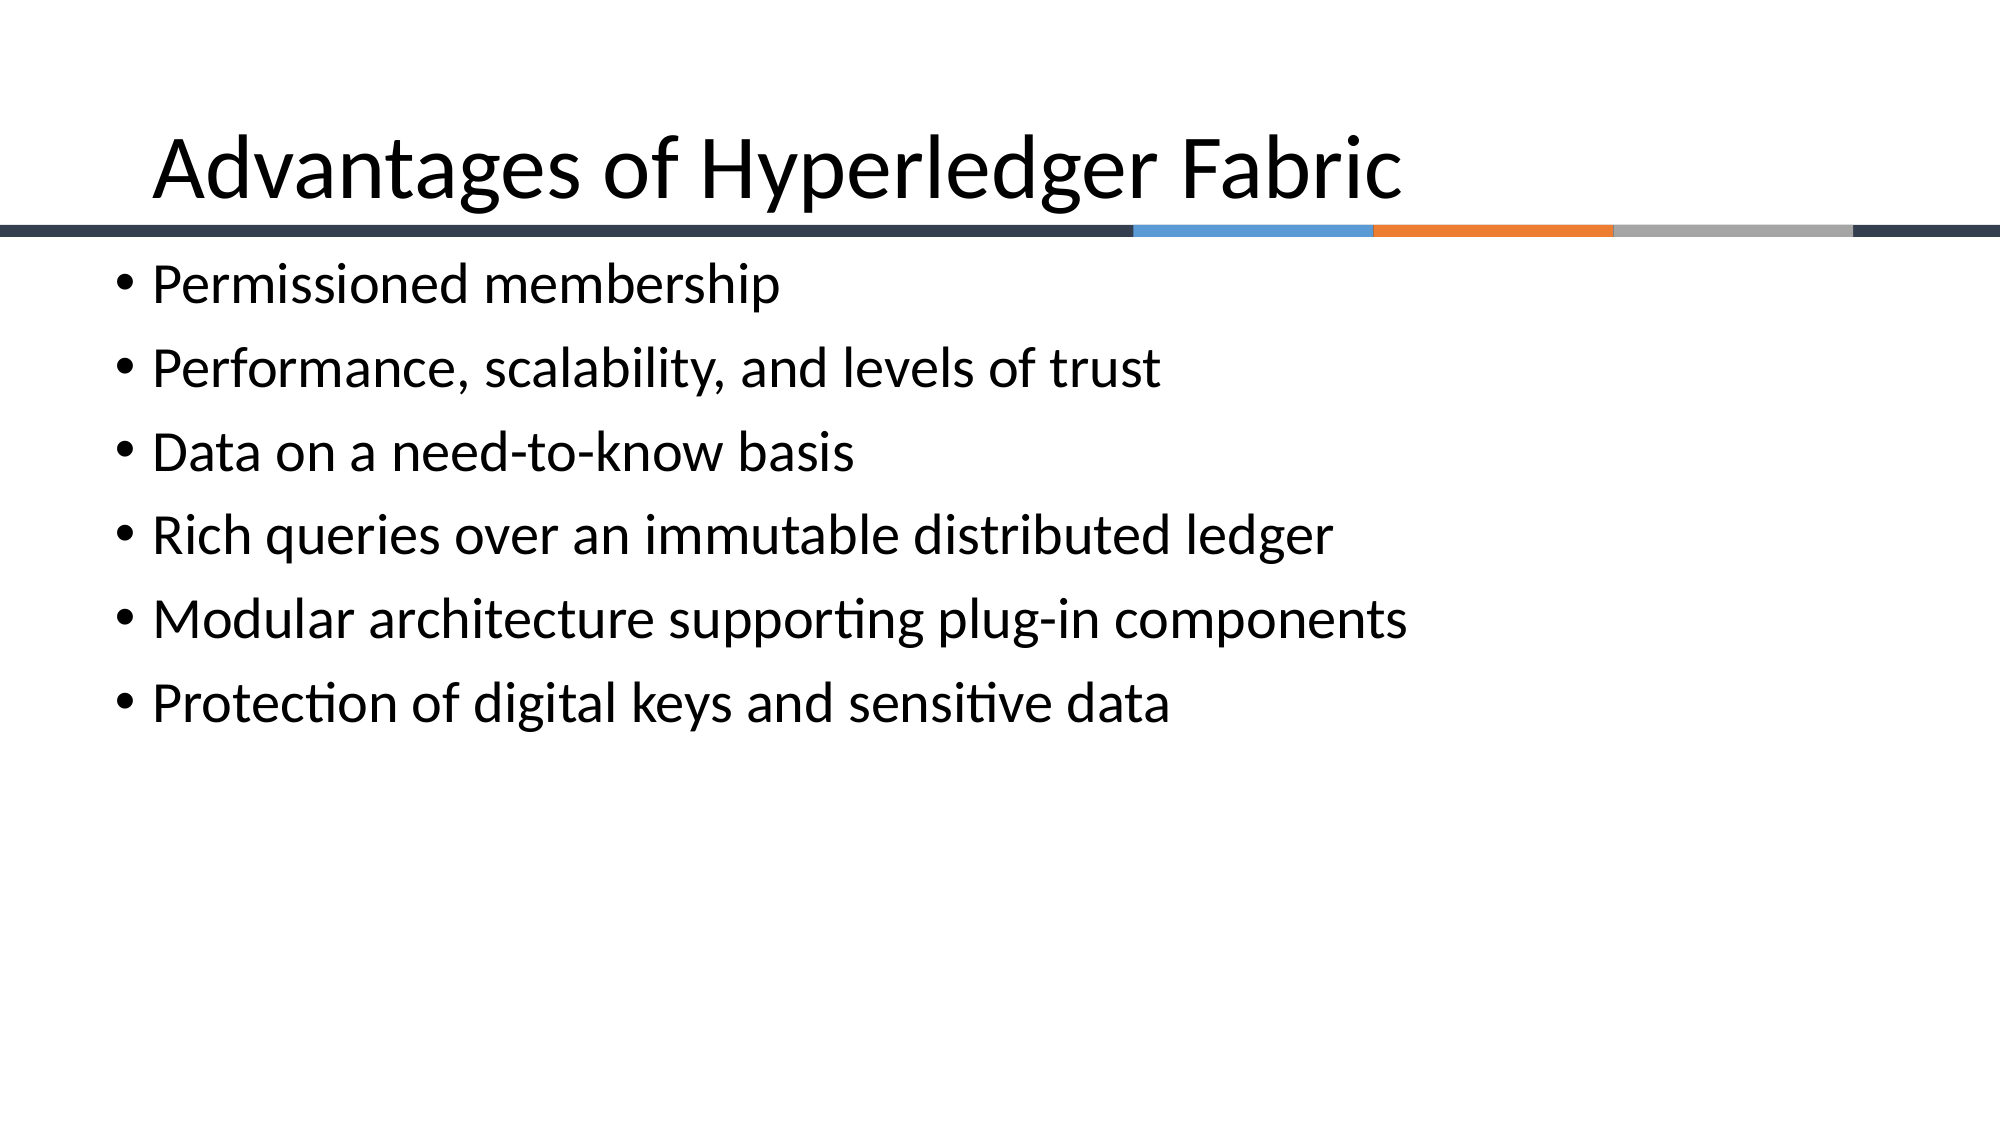

# Advantages of Hyperledger Fabric
Permissioned membership
Performance, scalability, and levels of trust
Data on a need-to-know basis
Rich queries over an immutable distributed ledger
Modular architecture supporting plug-in components
Protection of digital keys and sensitive data